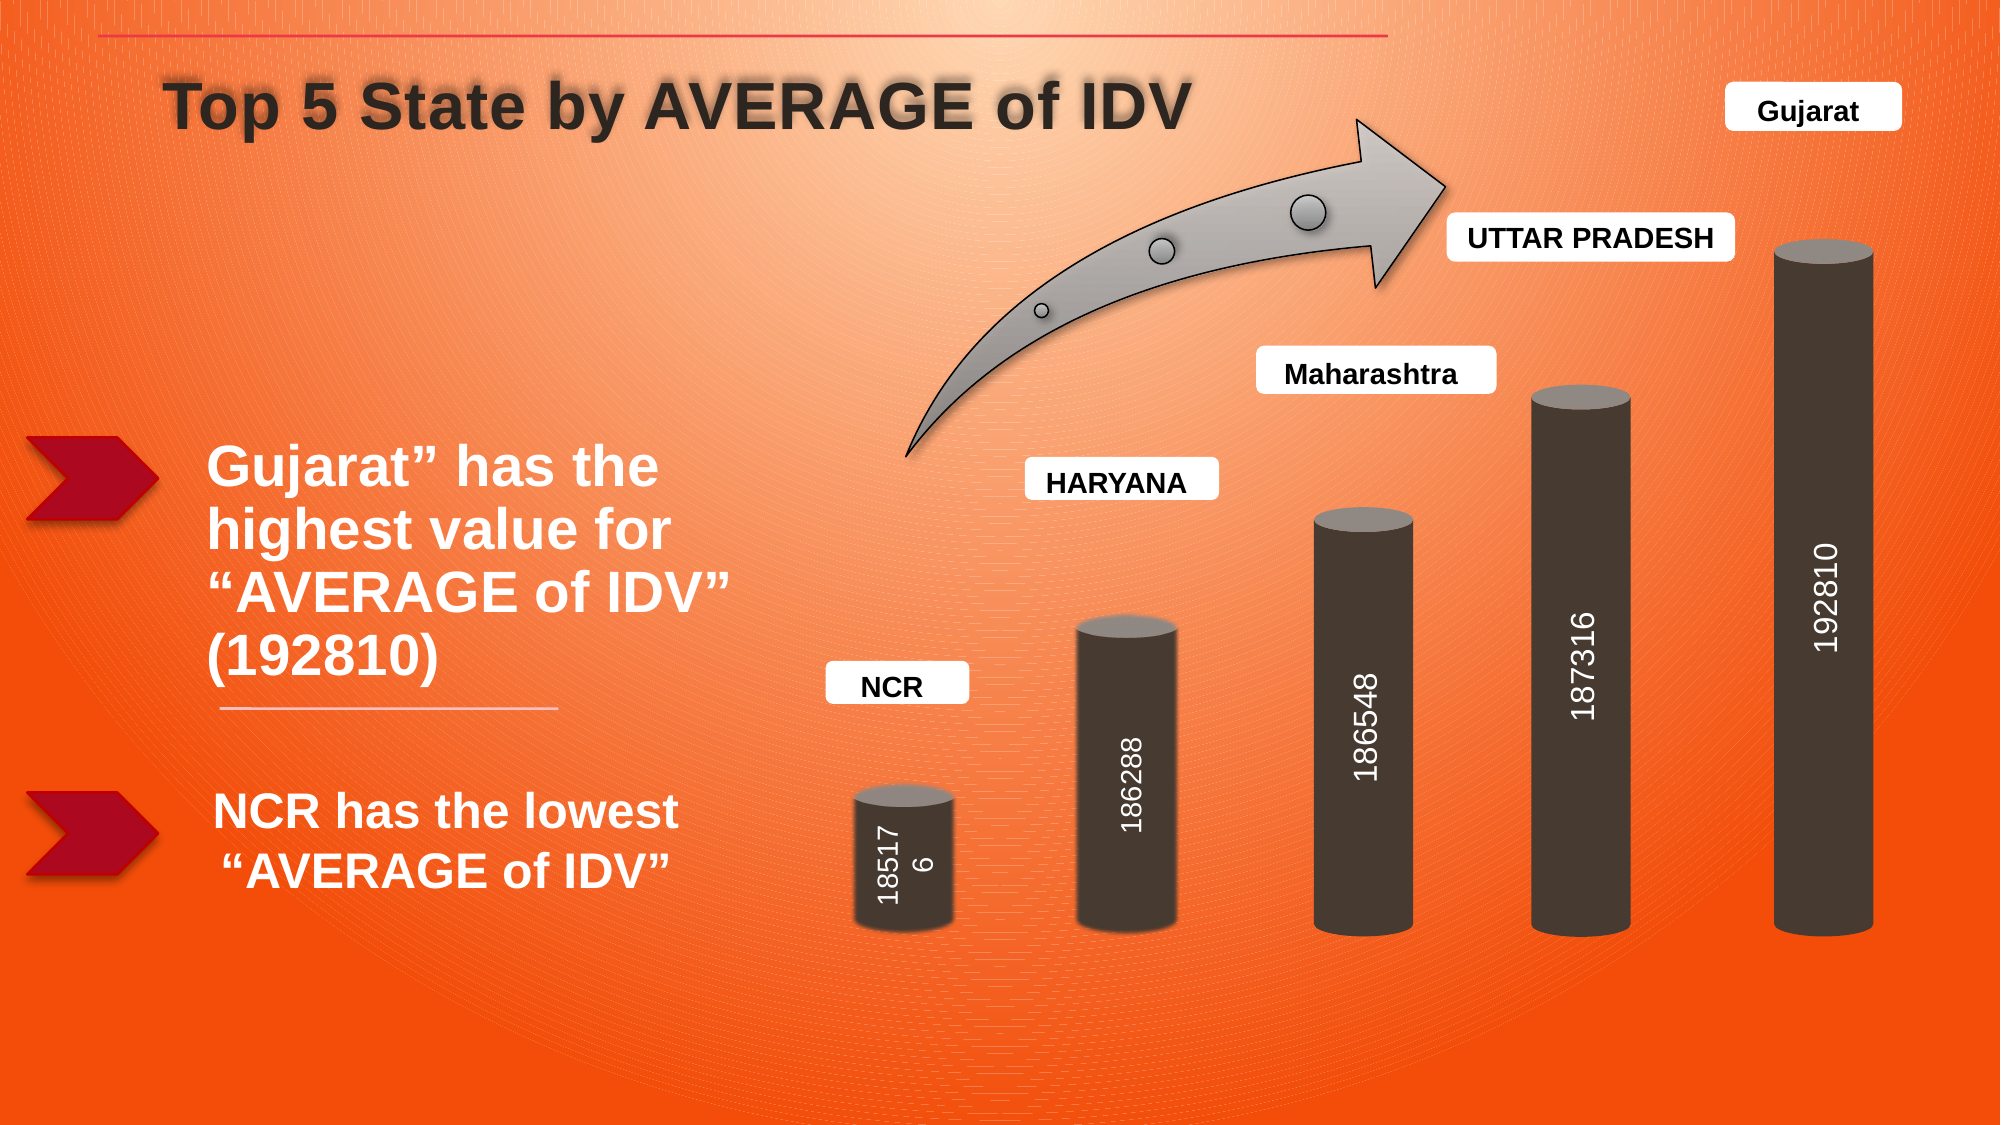

Top 5 State by AVERAGE of IDV
Gujarat” has the highest value for “AVERAGE of IDV” (192810)

Gujarat

UTTAR PRADESH
192810

Maharashtra
  187316

HARYANA
186548
186288
NCR
NCR has the lowest “AVERAGE of IDV”
185176